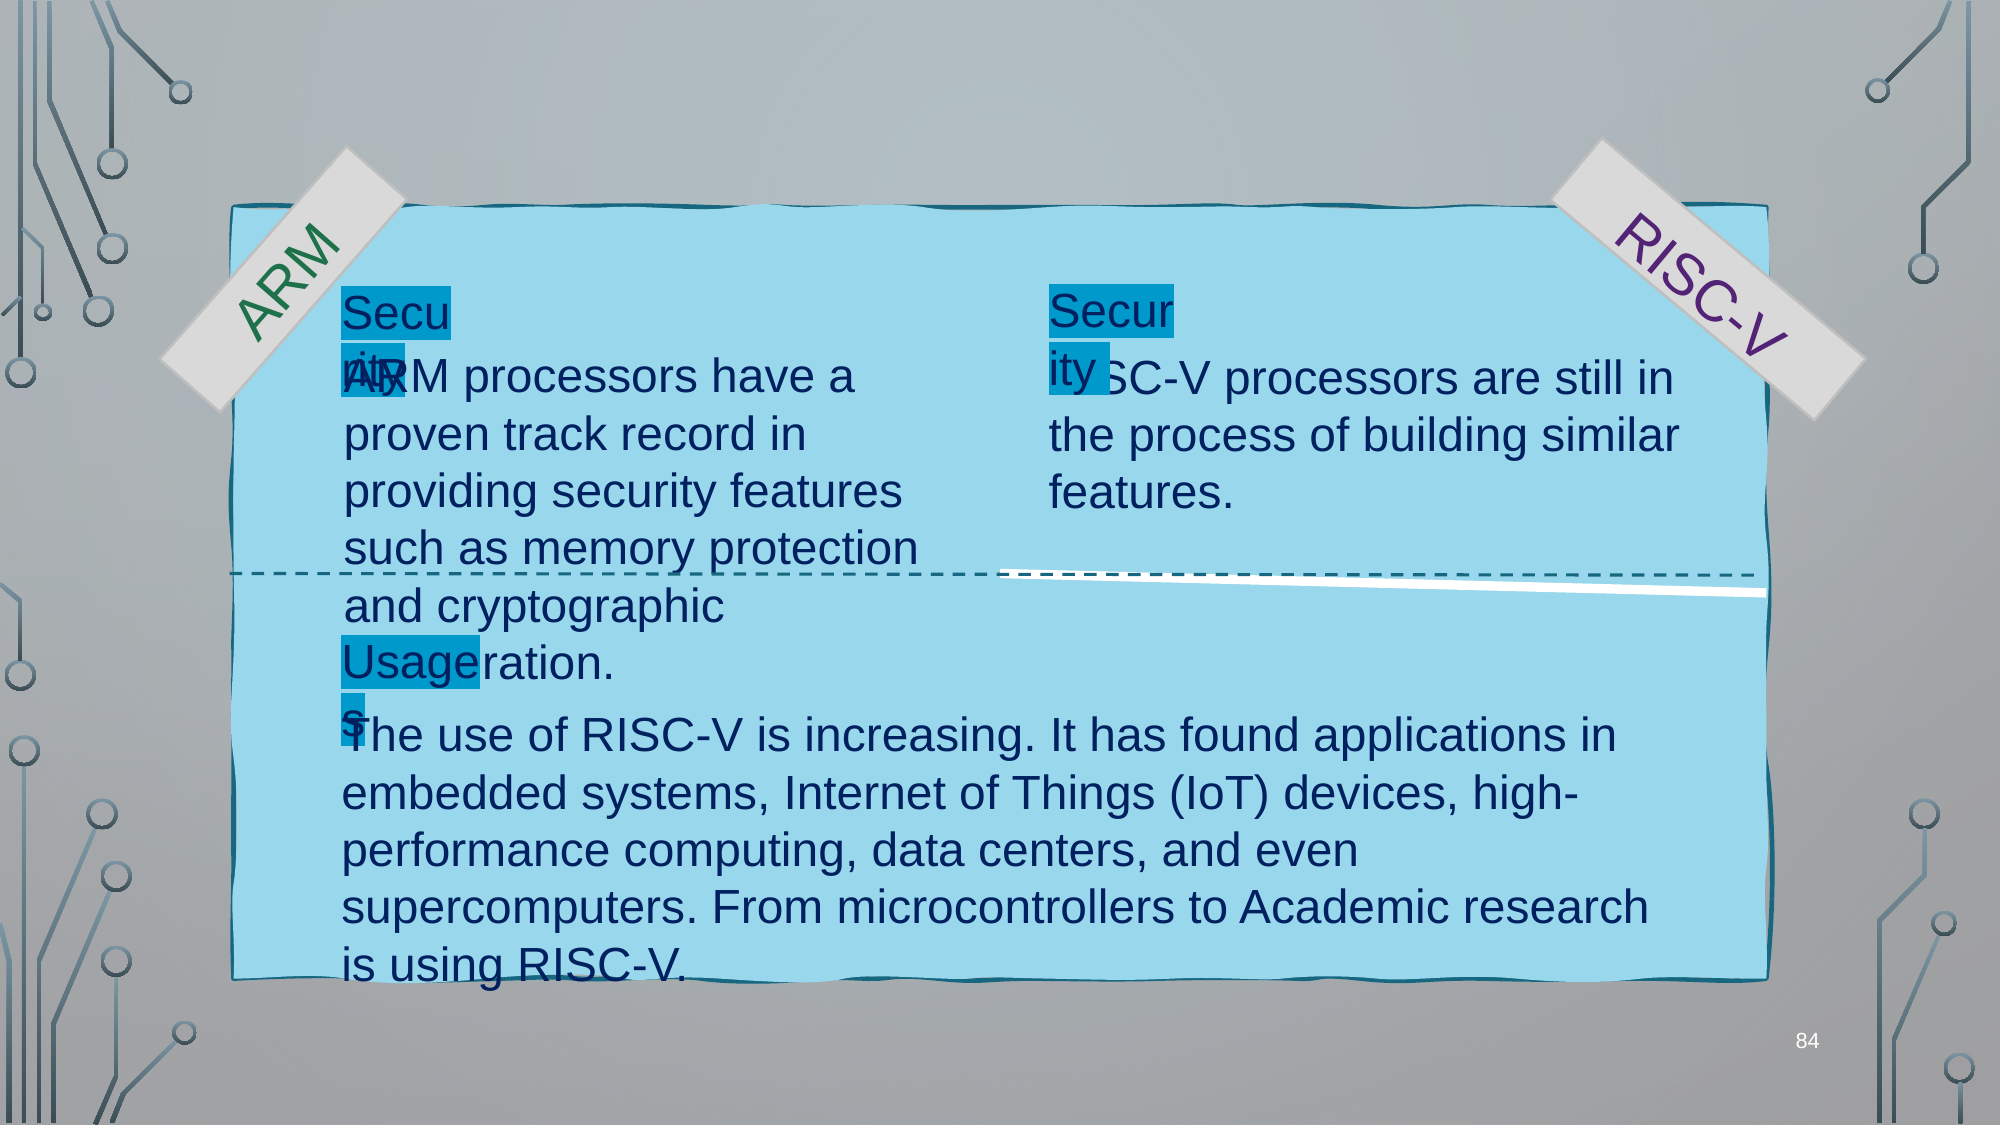

RISC-V
ARM
Security
Security
ARM processors have a proven track record in providing security features such as memory protection and cryptographic acceleration.
RISC‐V processors are still in the process of building similar features.
Usages
The use of RISC‐V is increasing. It has found applications in embedded systems, Internet of Things (IoT) devices, high-performance computing, data centers, and even supercomputers. From microcontrollers to Academic research is using RISC-V.
84